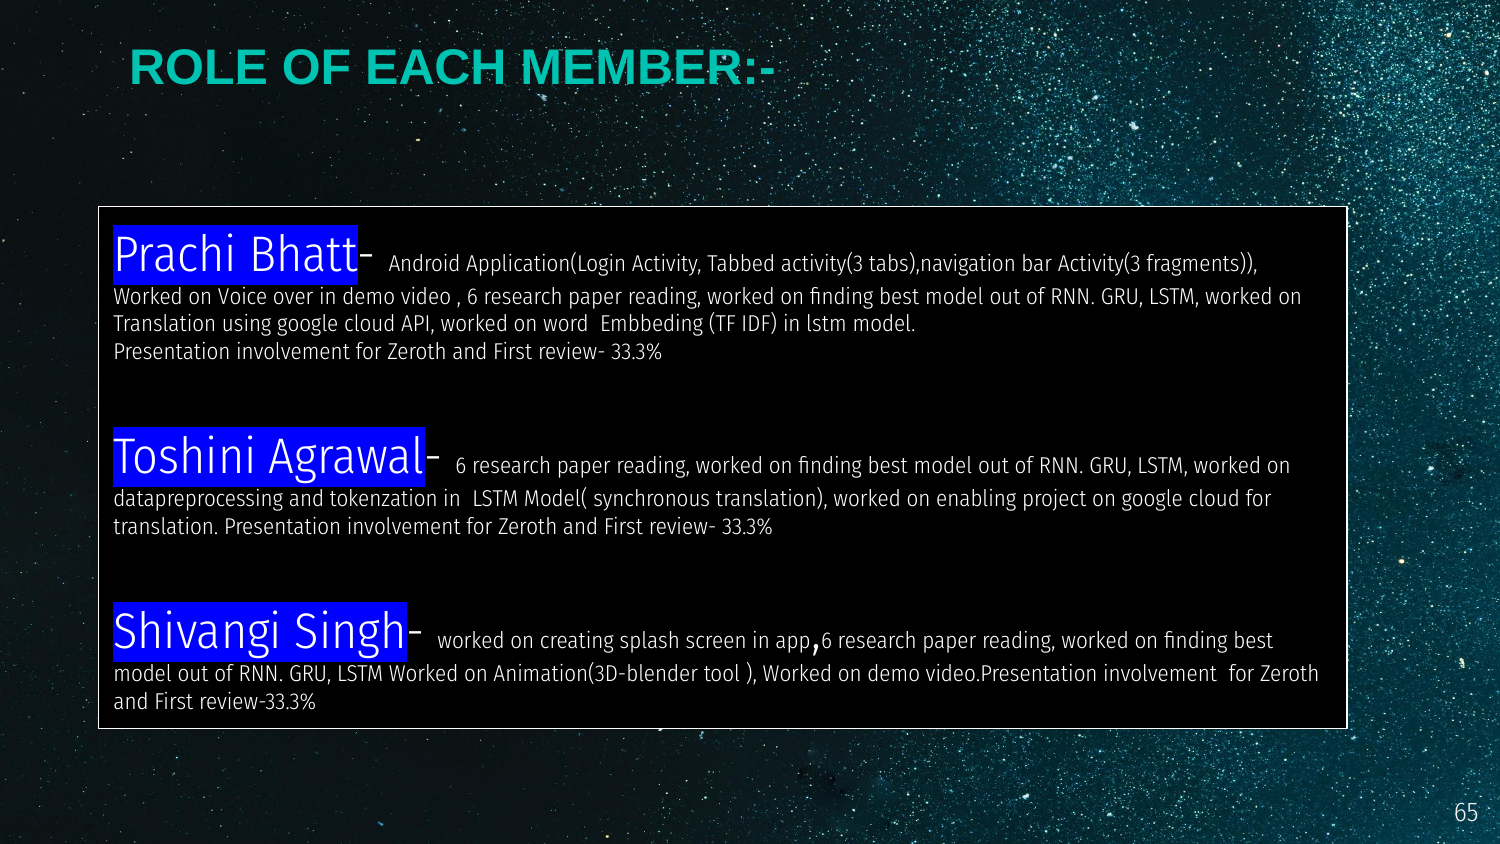

# ROLE OF EACH MEMBER:-

Prachi Bhatt- Android Application(Login Activity, Tabbed activity(3 tabs),navigation bar Activity(3 fragments)),
Worked on Voice over in demo video , 6 research paper reading, worked on finding best model out of RNN. GRU, LSTM, worked on Translation using google cloud API, worked on word  Embbeding (TF IDF) in lstm model.
Presentation involvement for Zeroth and First review- 33.3%

Toshini Agrawal- 6 research paper reading, worked on finding best model out of RNN. GRU, LSTM, worked on datapreprocessing and tokenzation in  LSTM Model( synchronous translation), worked on enabling project on google cloud for translation. Presentation involvement for Zeroth and First review- 33.3%

Shivangi Singh- worked on creating splash screen in app,6 research paper reading, worked on finding best model out of RNN. GRU, LSTM Worked on Animation(3D-blender tool ), Worked on demo video.Presentation involvement  for Zeroth and First review-33.3%
65